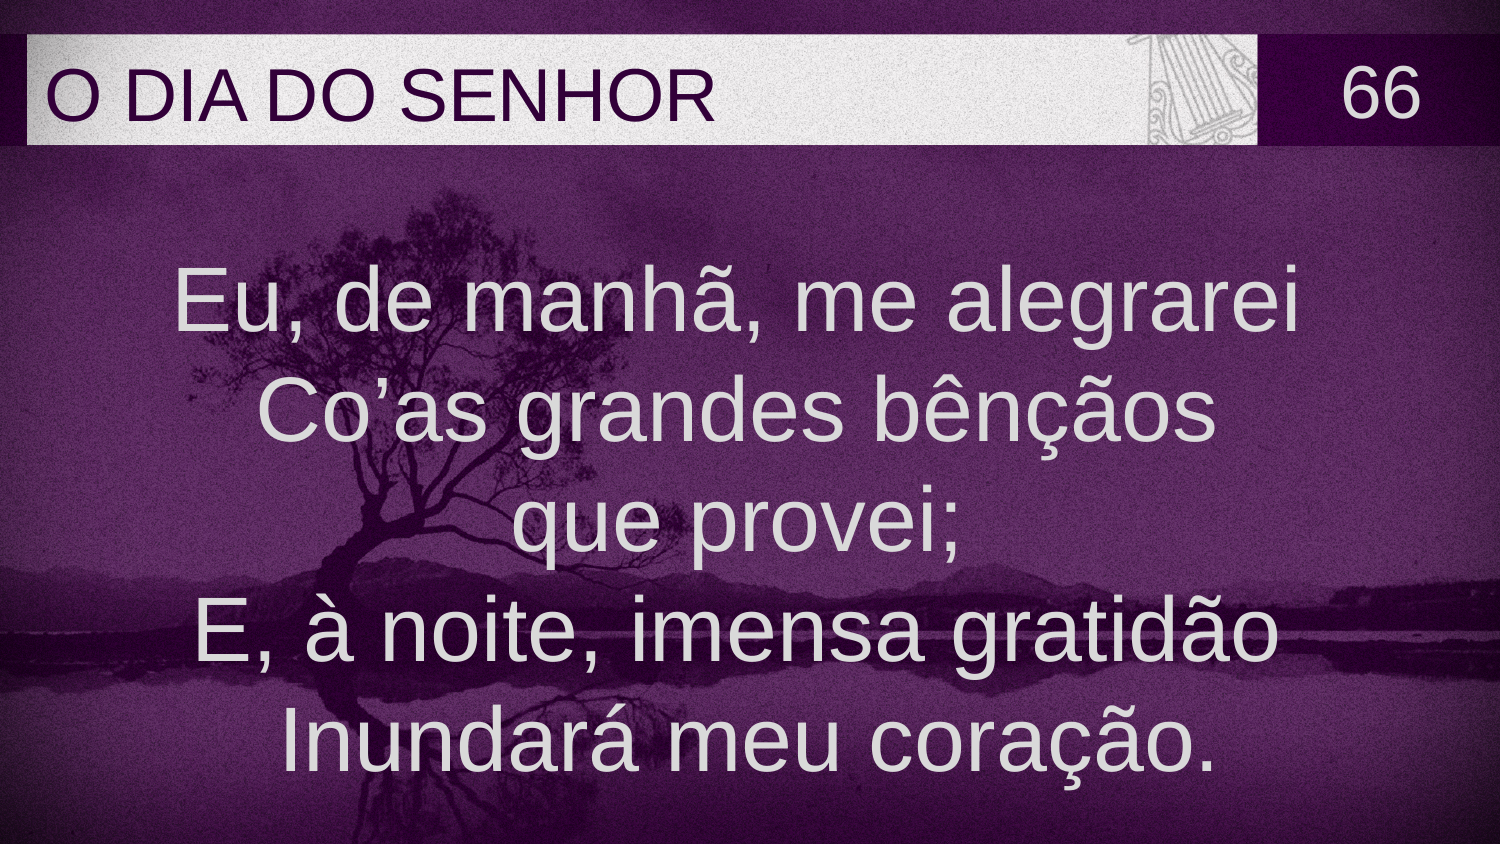

# O DIA DO SENHOR
66
Eu, de manhã, me alegrarei
Co’as grandes bênçãos
que provei;
E, à noite, imensa gratidão
Inundará meu coração.